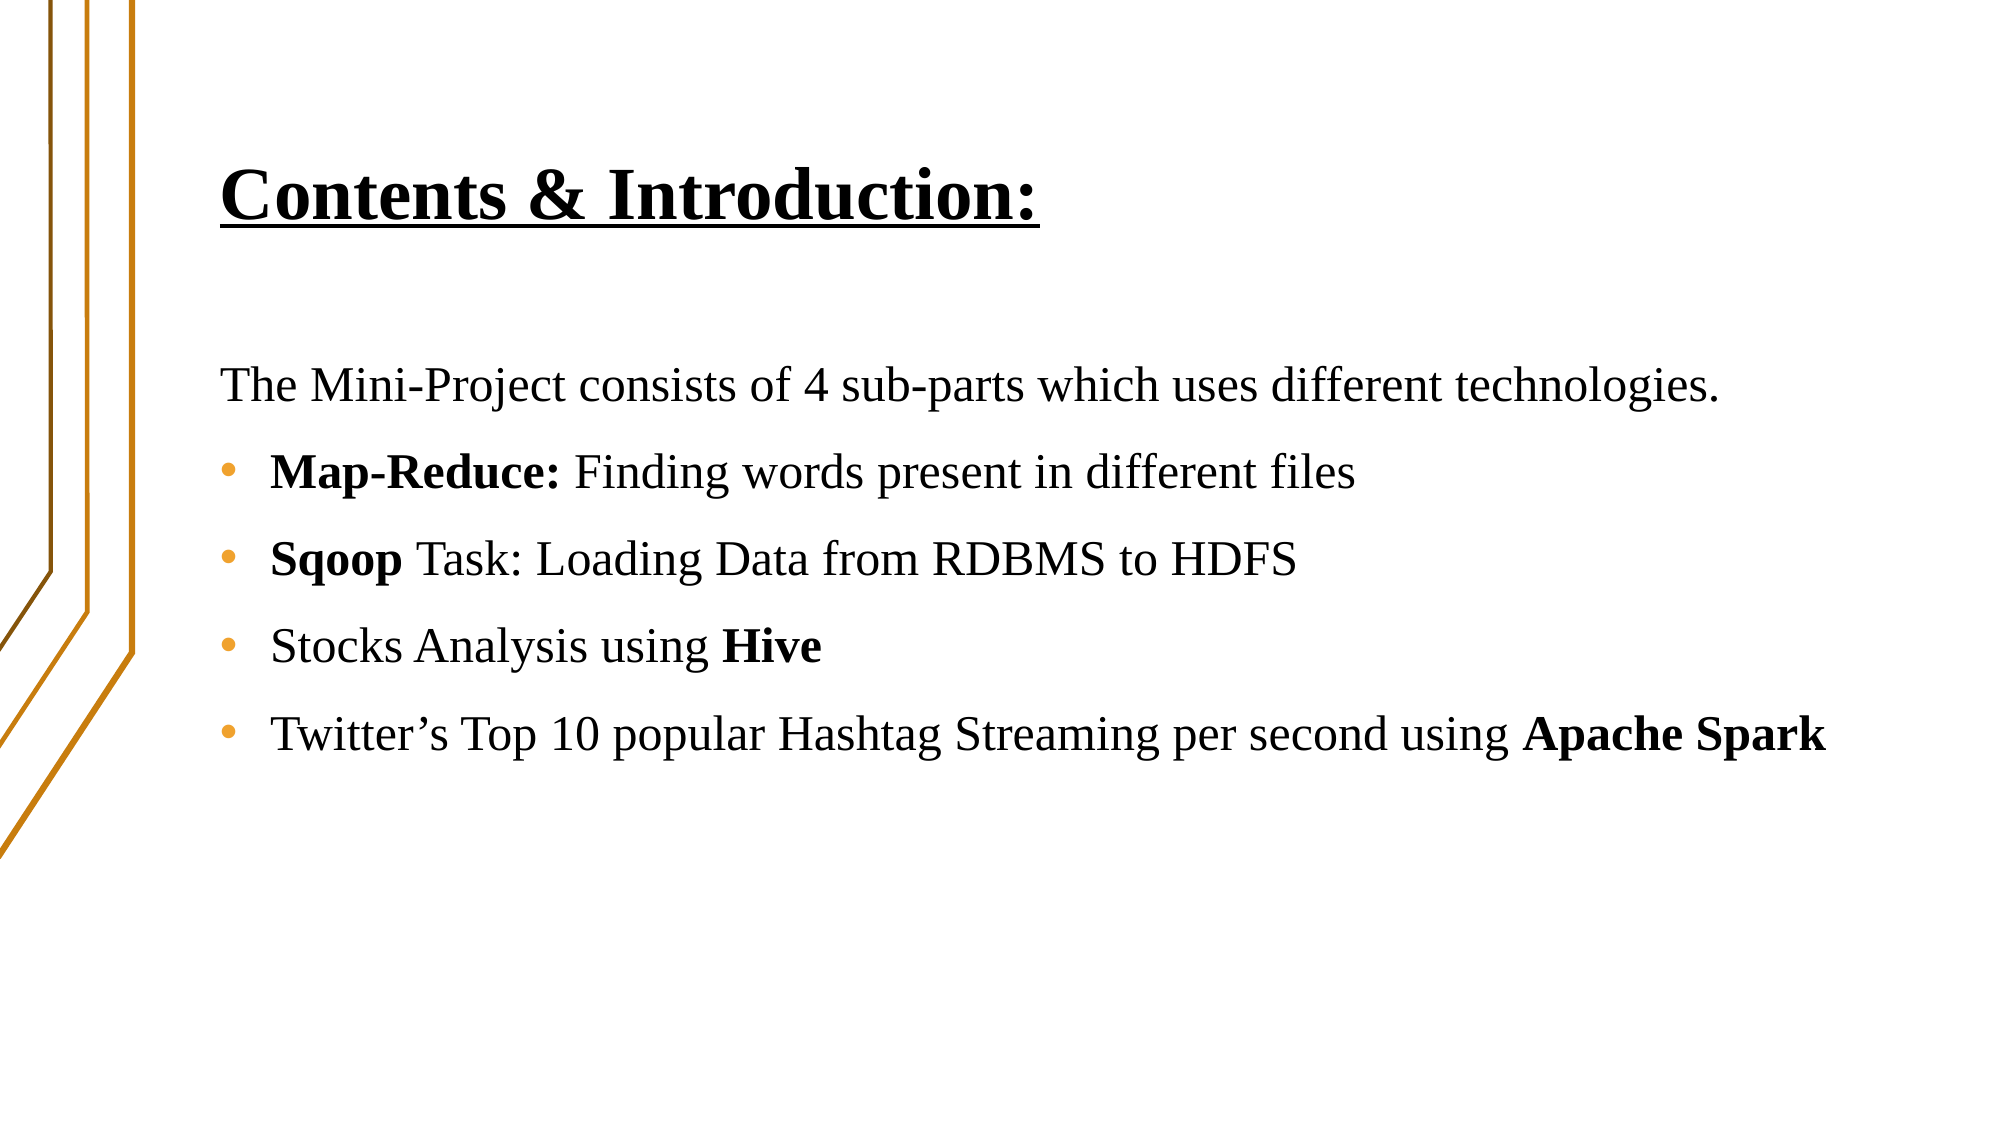

# Contents & Introduction:
The Mini-Project consists of 4 sub-parts which uses different technologies.
Map-Reduce: Finding words present in different files
Sqoop Task: Loading Data from RDBMS to HDFS
Stocks Analysis using Hive
Twitter’s Top 10 popular Hashtag Streaming per second using Apache Spark